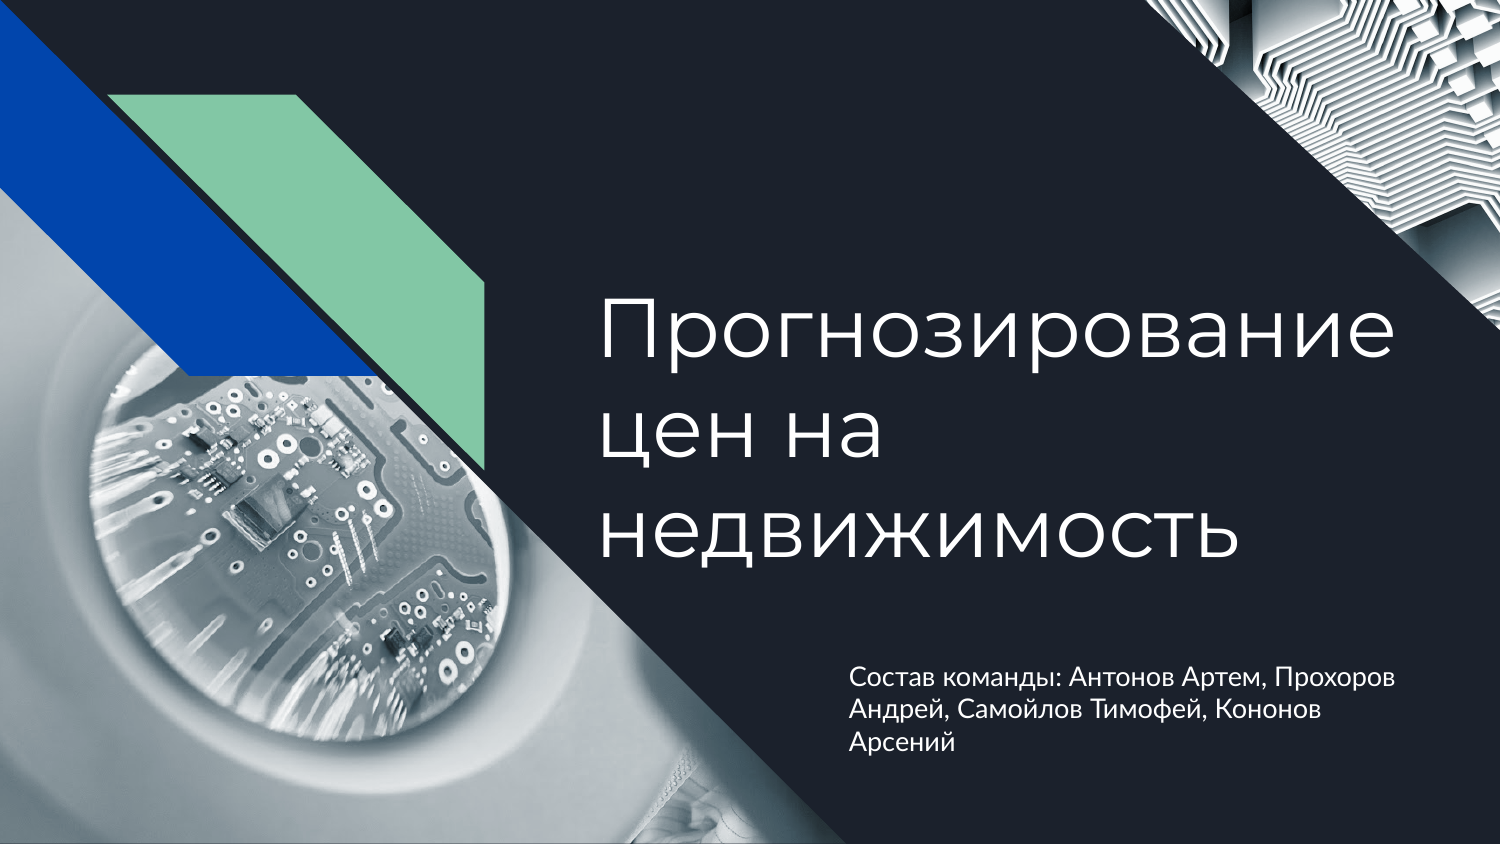

# Прогнозирование цен на недвижимость
Состав команды: Антонов Артем, Прохоров Андрей, Самойлов Тимофей, Кононов Арсений